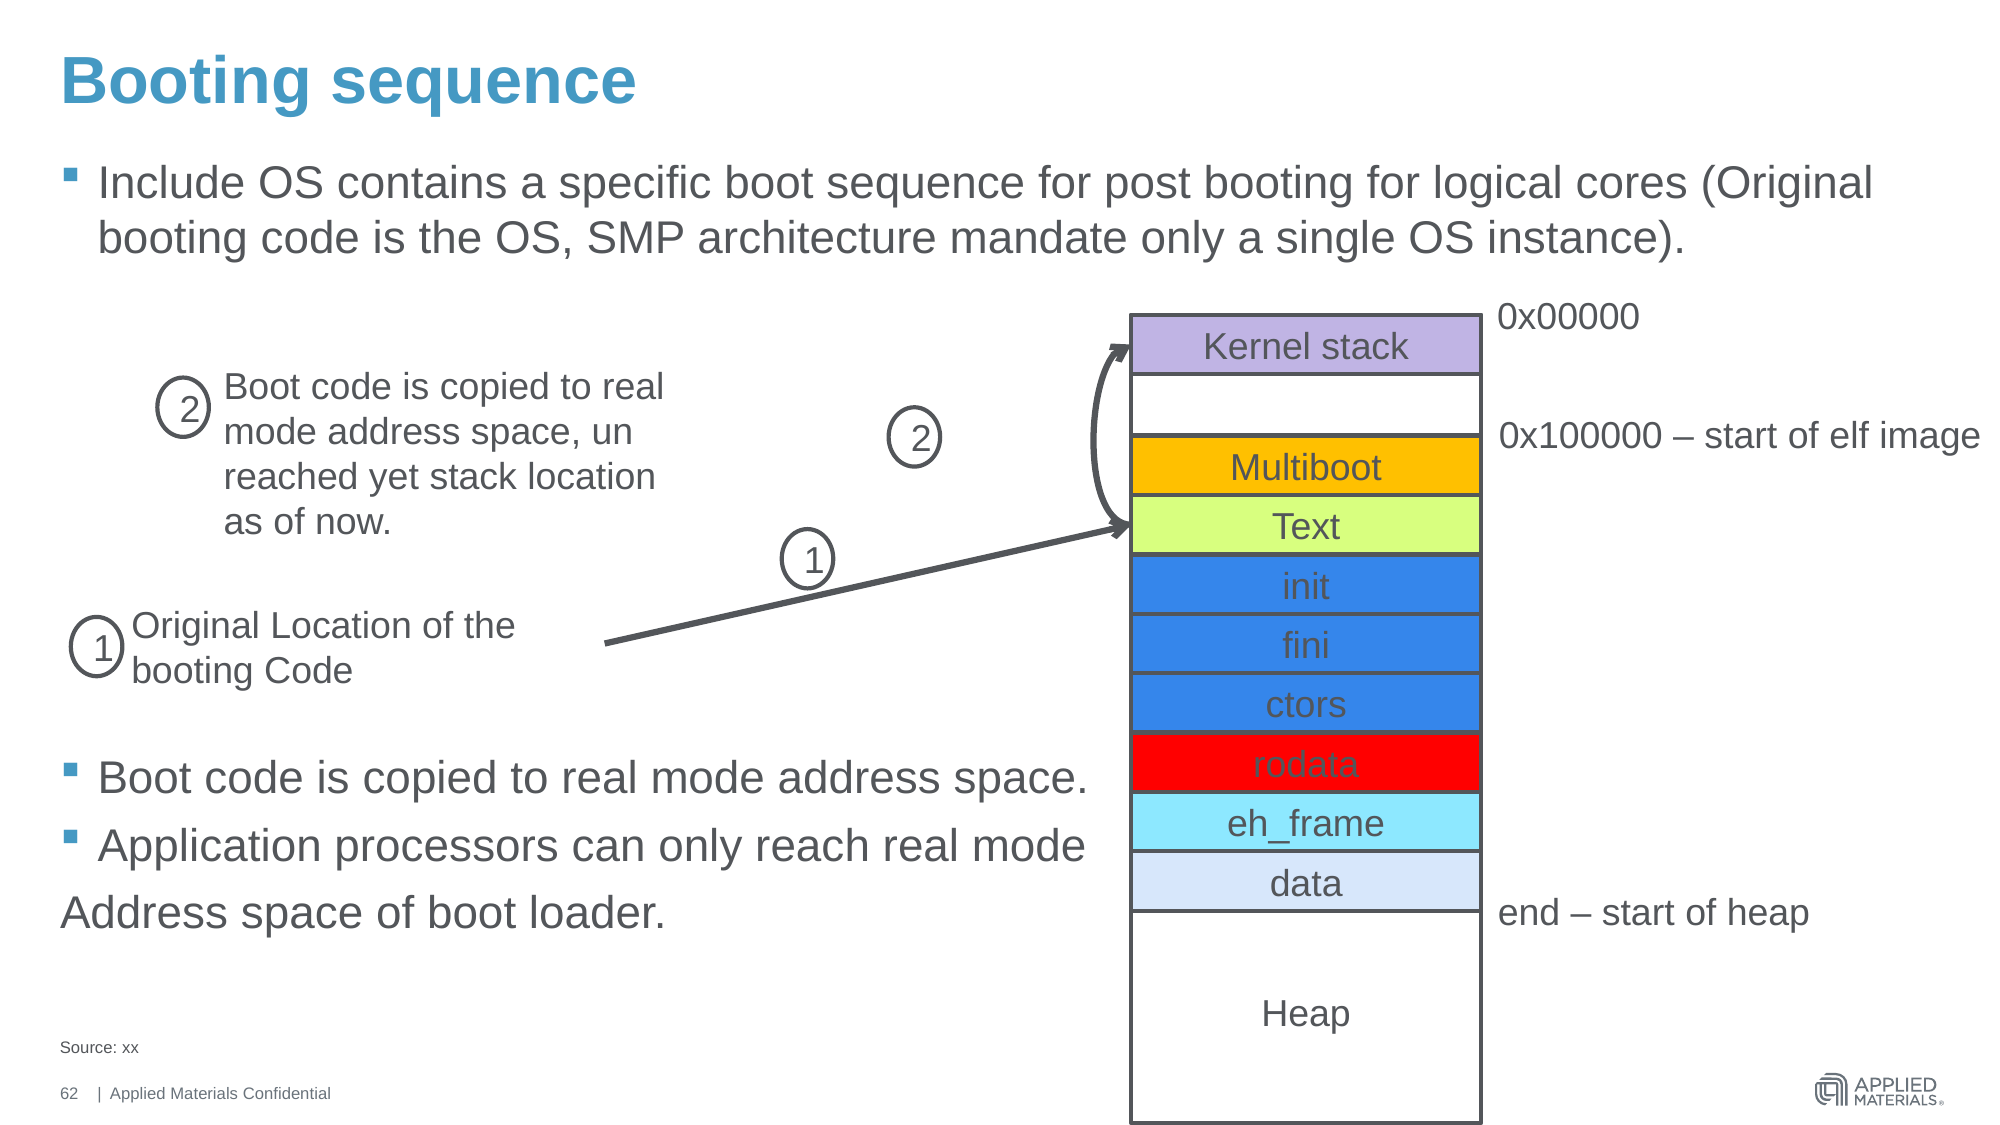

# Booting sequence
Include OS contains a specific boot sequence for post booting for logical cores (Original booting code is the OS, SMP architecture mandate only a single OS instance).

Boot code is copied to real mode address space.
Application processors can only reach real mode
Address space of boot loader.

0x00000

Heap
Kernel stack
0x100000 – start of elf image
Multiboot
Text
init
fini
ctors
rodata
eh_frame
data
end – start of heap
Boot code is copied to real mode address space, un reached yet stack location as of now.
2
2
1
Original Location of the booting Code
1
Source: xx
62